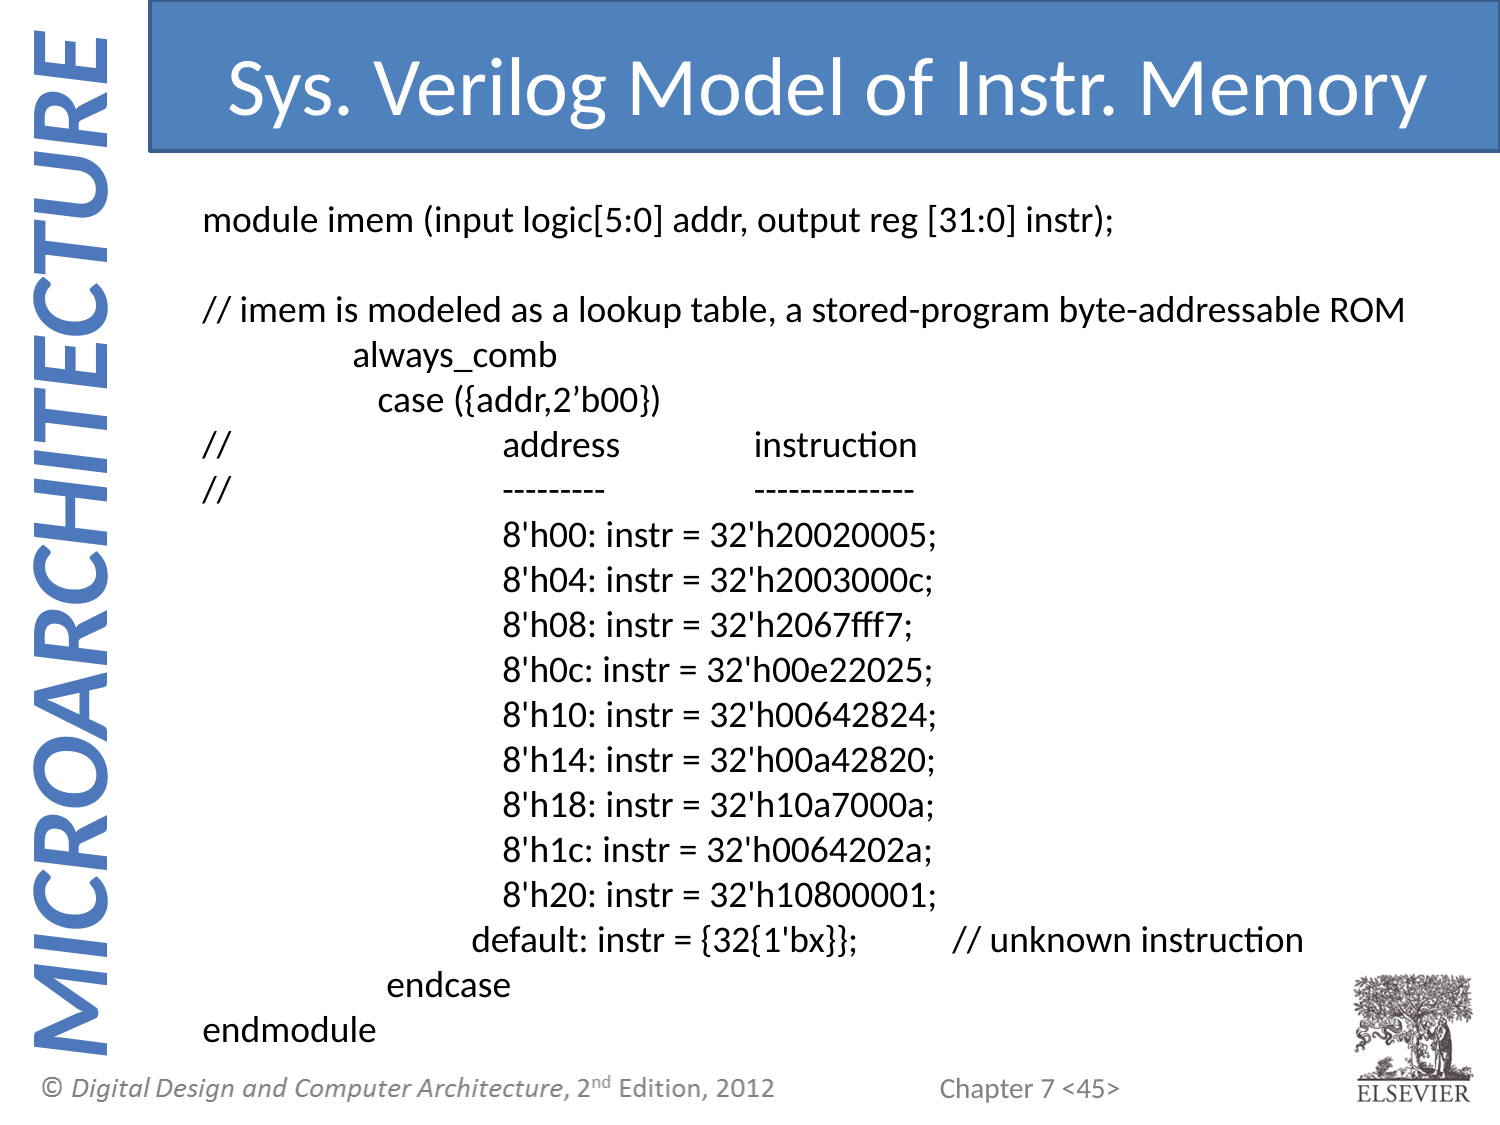

Sys. Verilog Model of Instr. Memory
module imem (input logic[5:0] addr, output reg [31:0] instr);

// imem is modeled as a lookup table, a stored-program byte-addressable ROM
	always_comb
	   case ({addr,2’b00})
//		address	            instruction
//		---------	            --------------
		8'h00: instr = 32'h20020005;
		8'h04: instr = 32'h2003000c;
		8'h08: instr = 32'h2067fff7;
		8'h0c: instr = 32'h00e22025;
		8'h10: instr = 32'h00642824;
		8'h14: instr = 32'h00a42820;
		8'h18: instr = 32'h10a7000a;
		8'h1c: instr = 32'h0064202a;
		8'h20: instr = 32'h10800001;
	              default: instr = {32{1'bx}};	// unknown instruction
	    endcase
endmodule